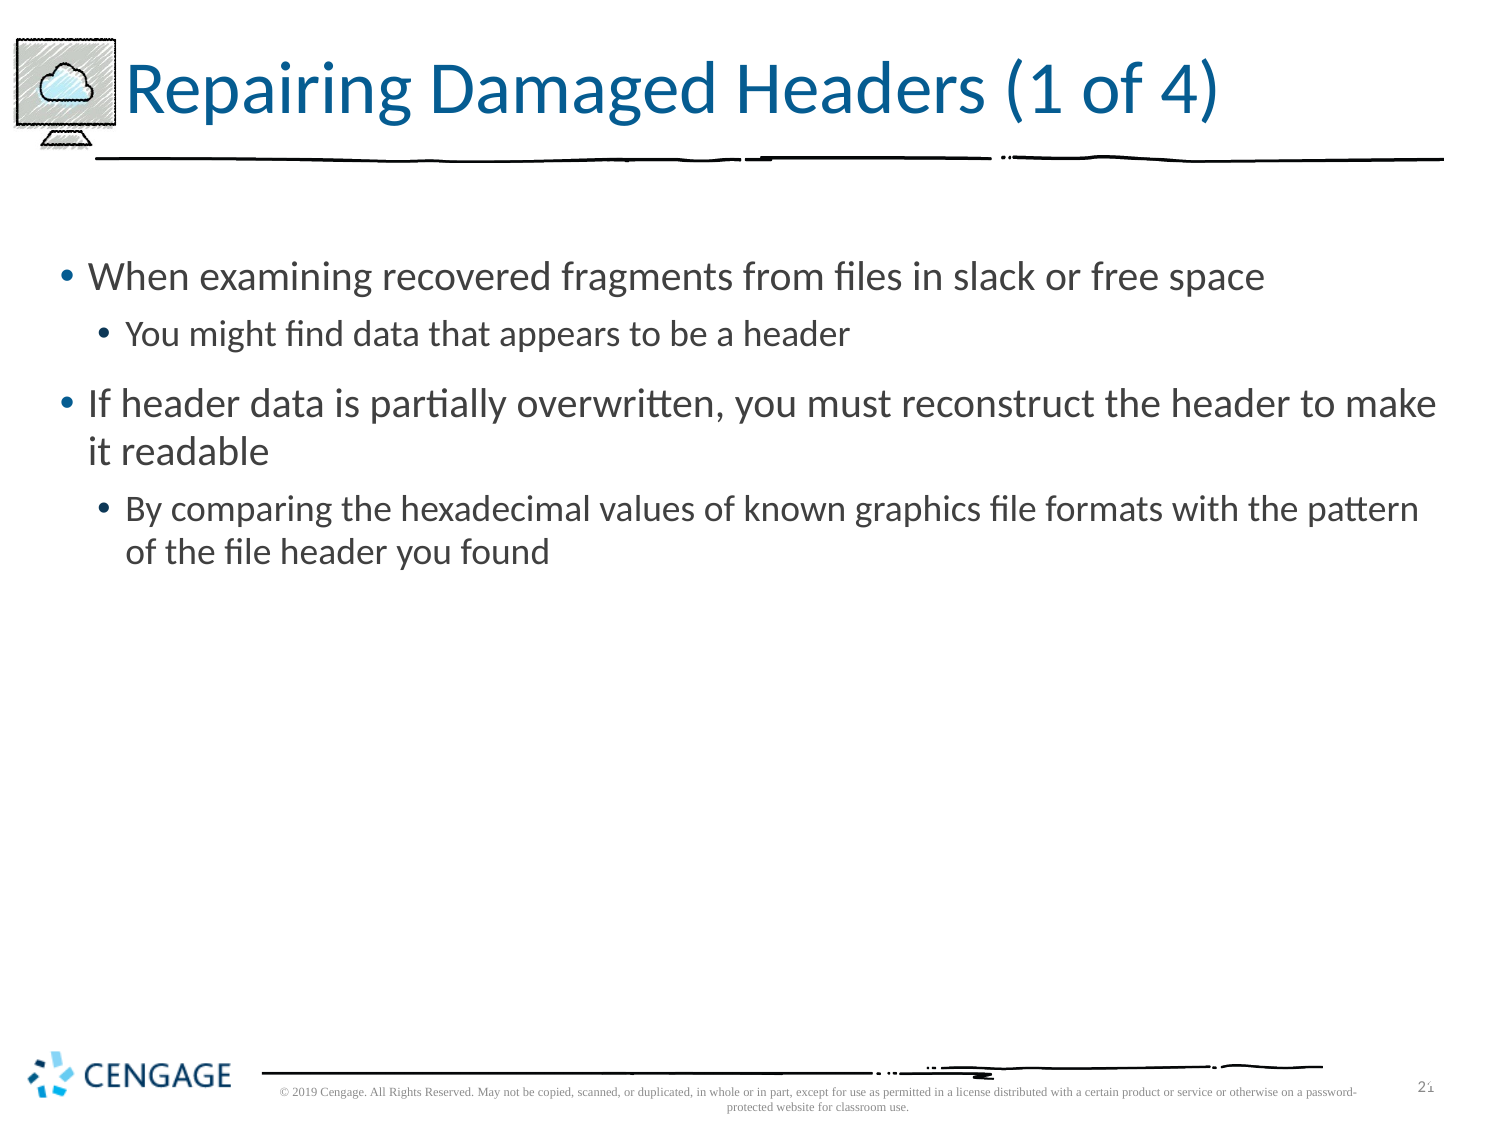

# Repairing Damaged Headers (1 of 4)
When examining recovered fragments from files in slack or free space
You might find data that appears to be a header
If header data is partially overwritten, you must reconstruct the header to make it readable
By comparing the hexadecimal values of known graphics file formats with the pattern of the file header you found
21
© 2019 Cengage. All Rights Reserved. May not be copied, scanned, or duplicated, in whole or in part, except for use as permitted in a license distributed with a certain product or service or otherwise on a password-protected website for classroom use.